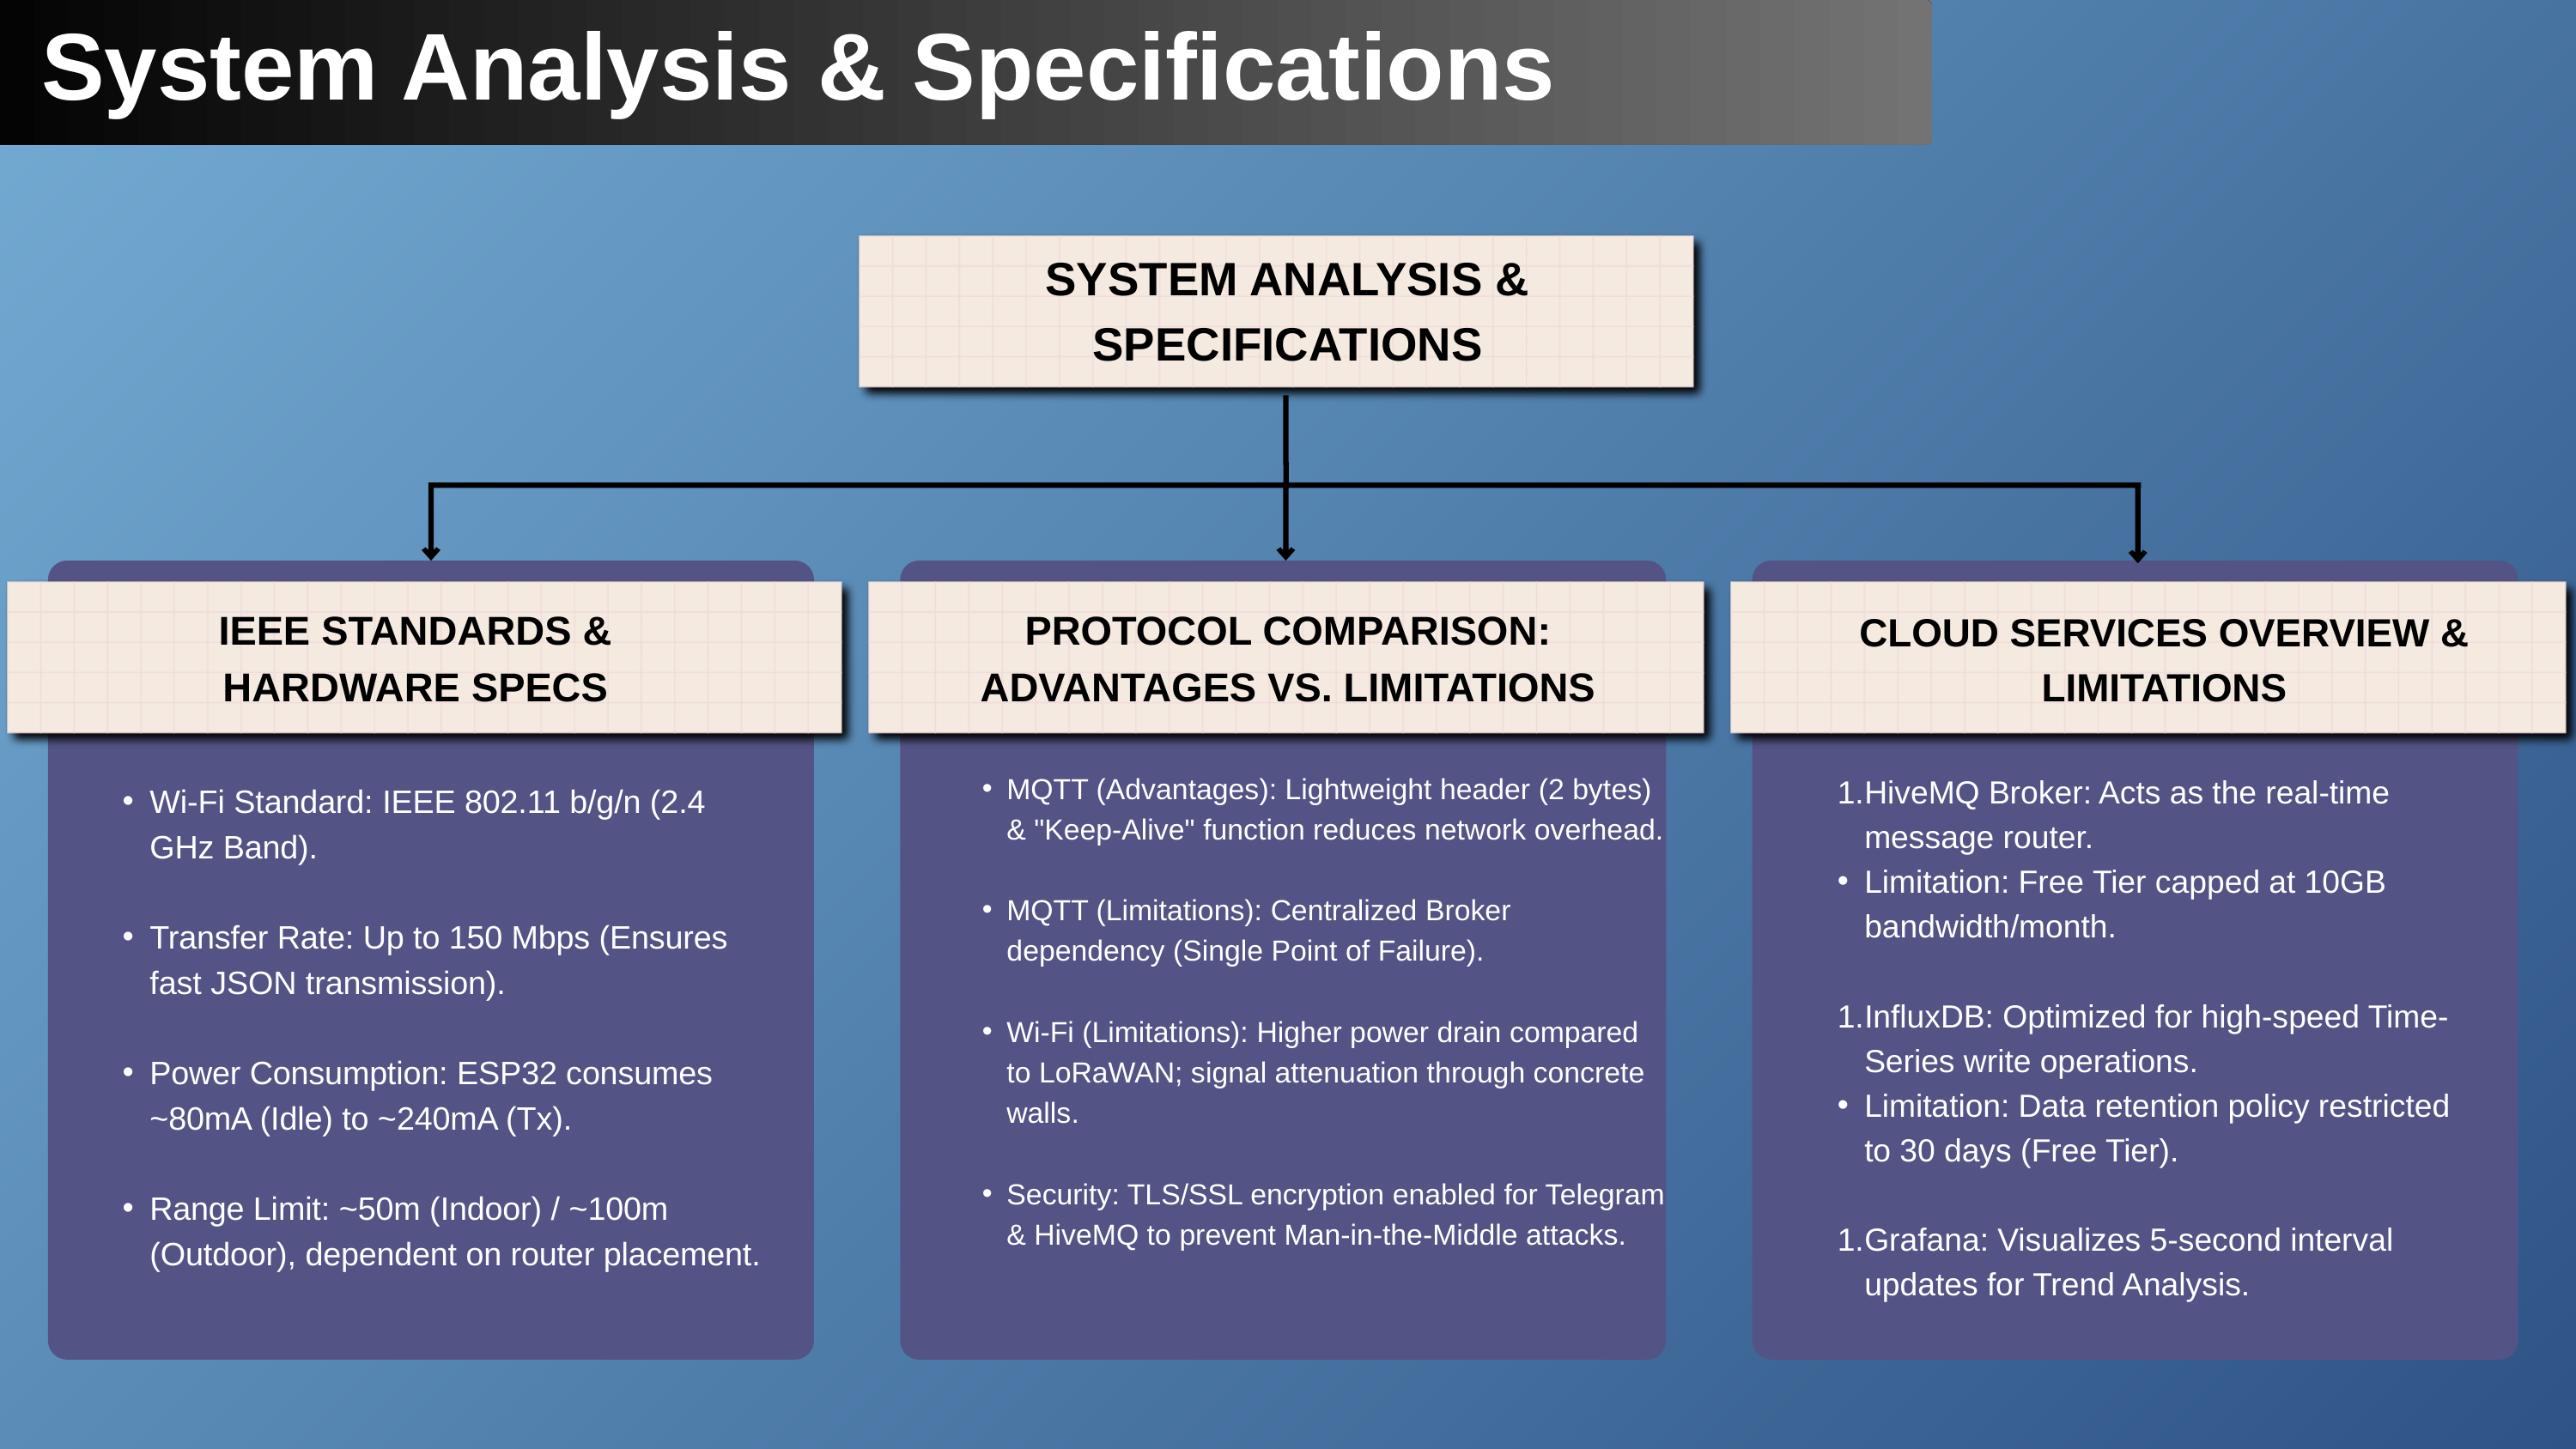

System Analysis & Specifications

SYSTEM ANALYSIS & SPECIFICATIONS

PROTOCOL COMPARISON: ADVANTAGES VS. LIMITATIONS
IEEE STANDARDS & HARDWARE SPECS
CLOUD SERVICES OVERVIEW & LIMITATIONS
MQTT (Advantages): Lightweight header (2 bytes) & "Keep-Alive" function reduces network overhead.

MQTT (Limitations): Centralized Broker dependency (Single Point of Failure).

Wi-Fi (Limitations): Higher power drain compared to LoRaWAN; signal attenuation through concrete walls.

Security: TLS/SSL encryption enabled for Telegram & HiveMQ to prevent Man-in-the-Middle attacks.
HiveMQ Broker: Acts as the real-time message router.
Limitation: Free Tier capped at 10GB bandwidth/month.

InfluxDB: Optimized for high-speed Time-Series write operations.
Limitation: Data retention policy restricted to 30 days (Free Tier).

Grafana: Visualizes 5-second interval updates for Trend Analysis.
Wi-Fi Standard: IEEE 802.11 b/g/n (2.4 GHz Band).

Transfer Rate: Up to 150 Mbps (Ensures fast JSON transmission).

Power Consumption: ESP32 consumes ~80mA (Idle) to ~240mA (Tx).

Range Limit: ~50m (Indoor) / ~100m (Outdoor), dependent on router placement.